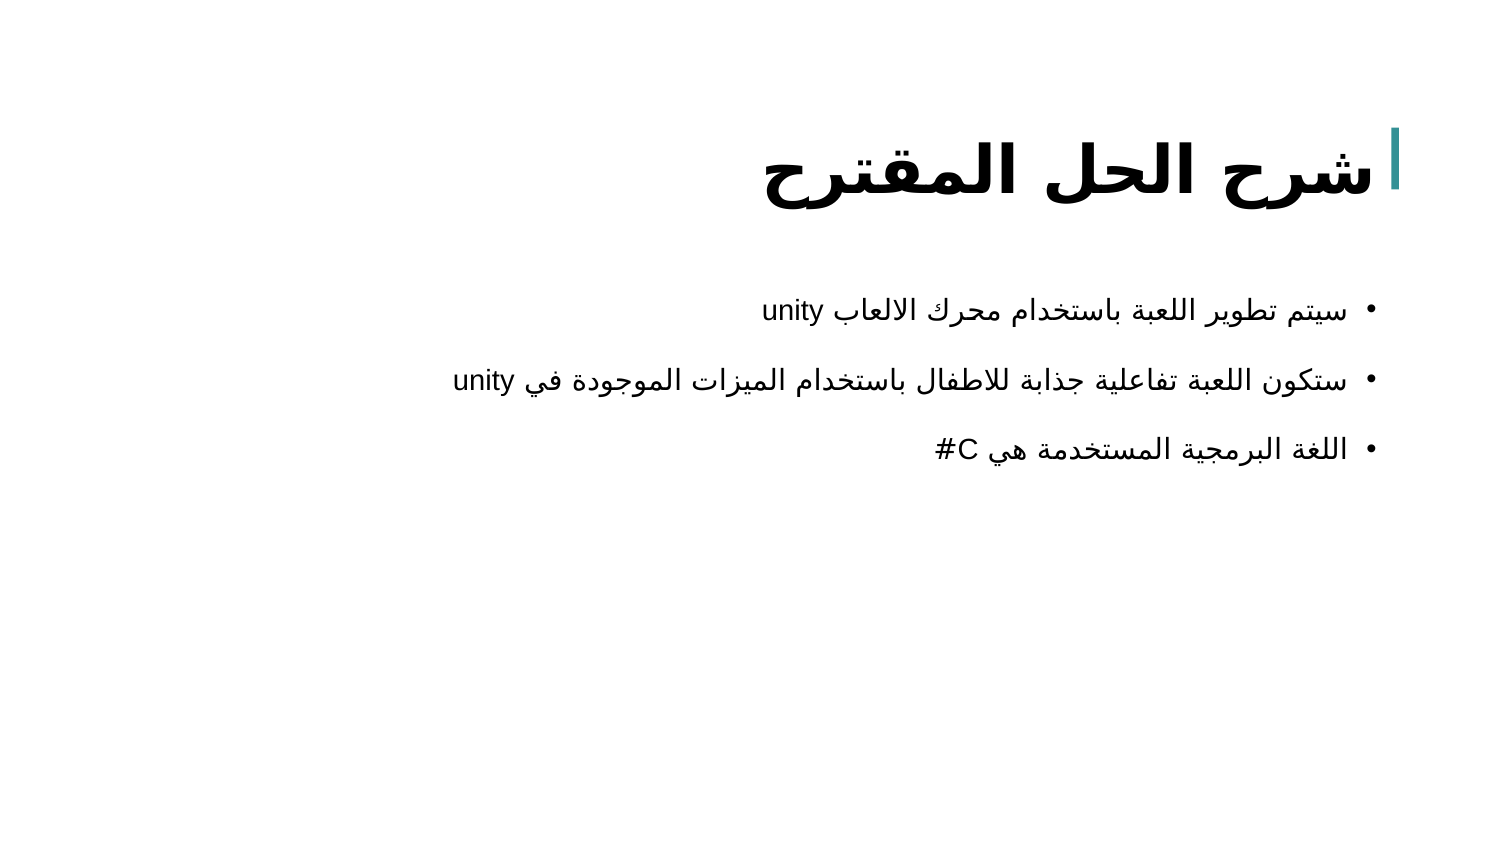

# شرح الحل المقترح

سيتم تطوير اللعبة باستخدام محرك الالعاب unity
ستكون اللعبة تفاعلية جذابة للاطفال باستخدام الميزات الموجودة في unity
اللغة البرمجية المستخدمة هي C#